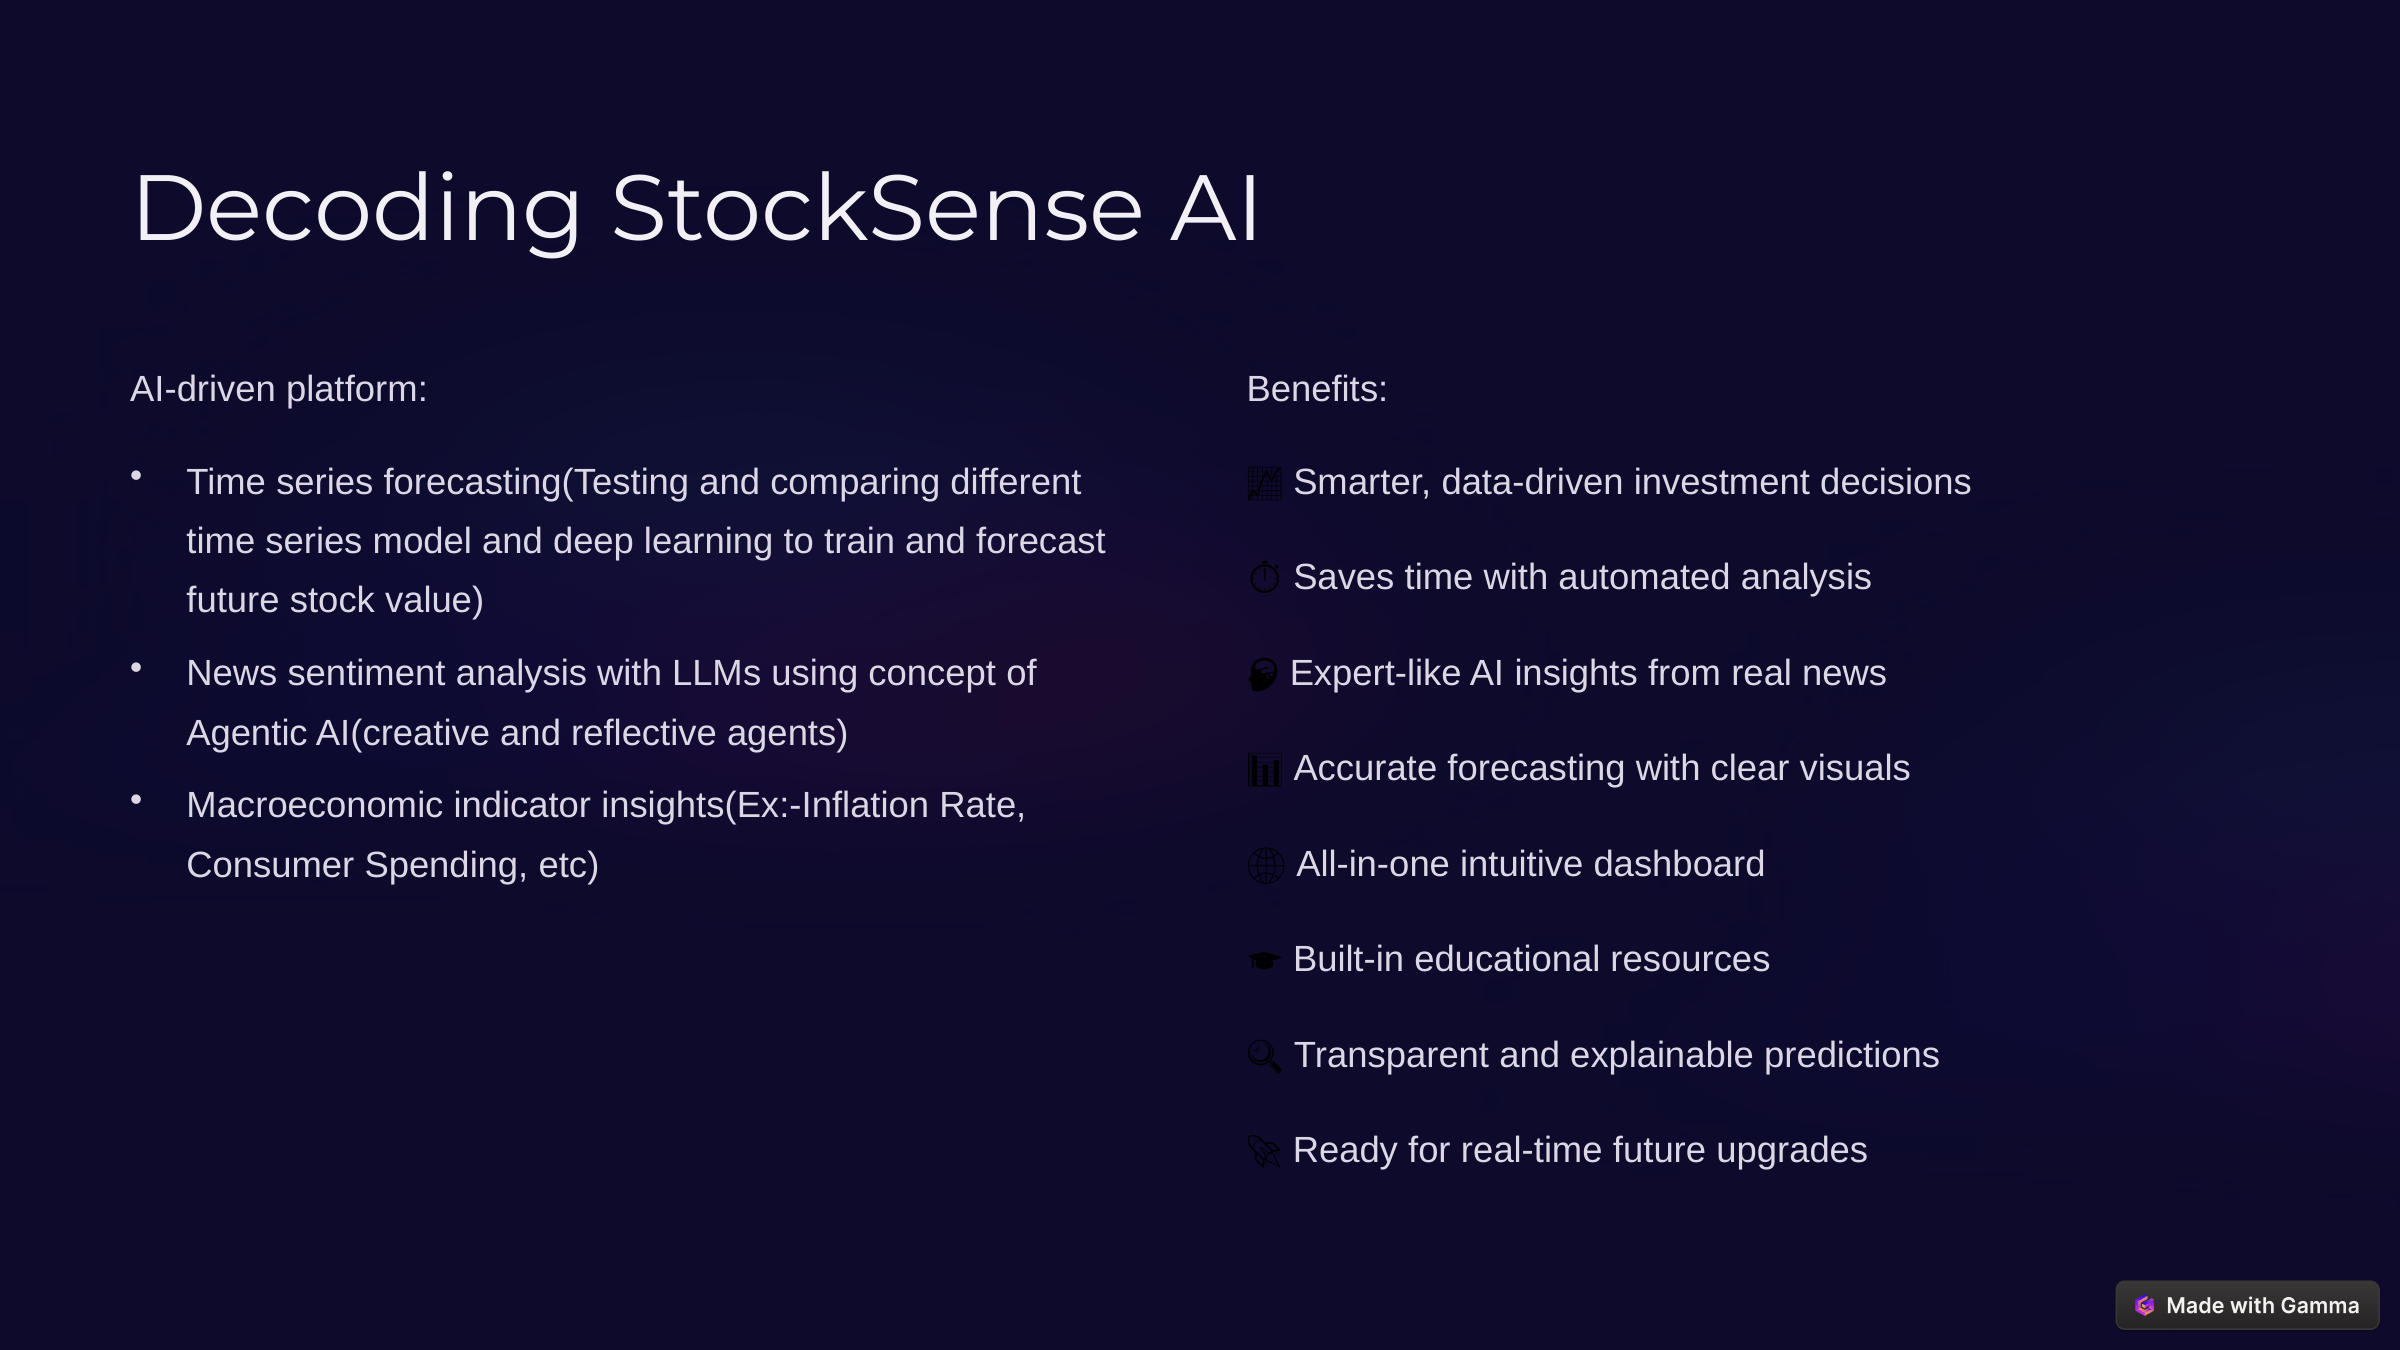

Decoding StockSense AI
AI-driven platform:
Benefits:
Time series forecasting(Testing and comparing different time series model and deep learning to train and forecast future stock value)
📈 Smarter, data-driven investment decisions
⏱️ Saves time with automated analysis
🧠 Expert-like AI insights from real news
News sentiment analysis with LLMs using concept of Agentic AI(creative and reflective agents)
📊 Accurate forecasting with clear visuals
Macroeconomic indicator insights(Ex:-Inflation Rate, Consumer Spending, etc)
🌐 All-in-one intuitive dashboard
🎓 Built-in educational resources
🔍 Transparent and explainable predictions
🚀 Ready for real-time future upgrades